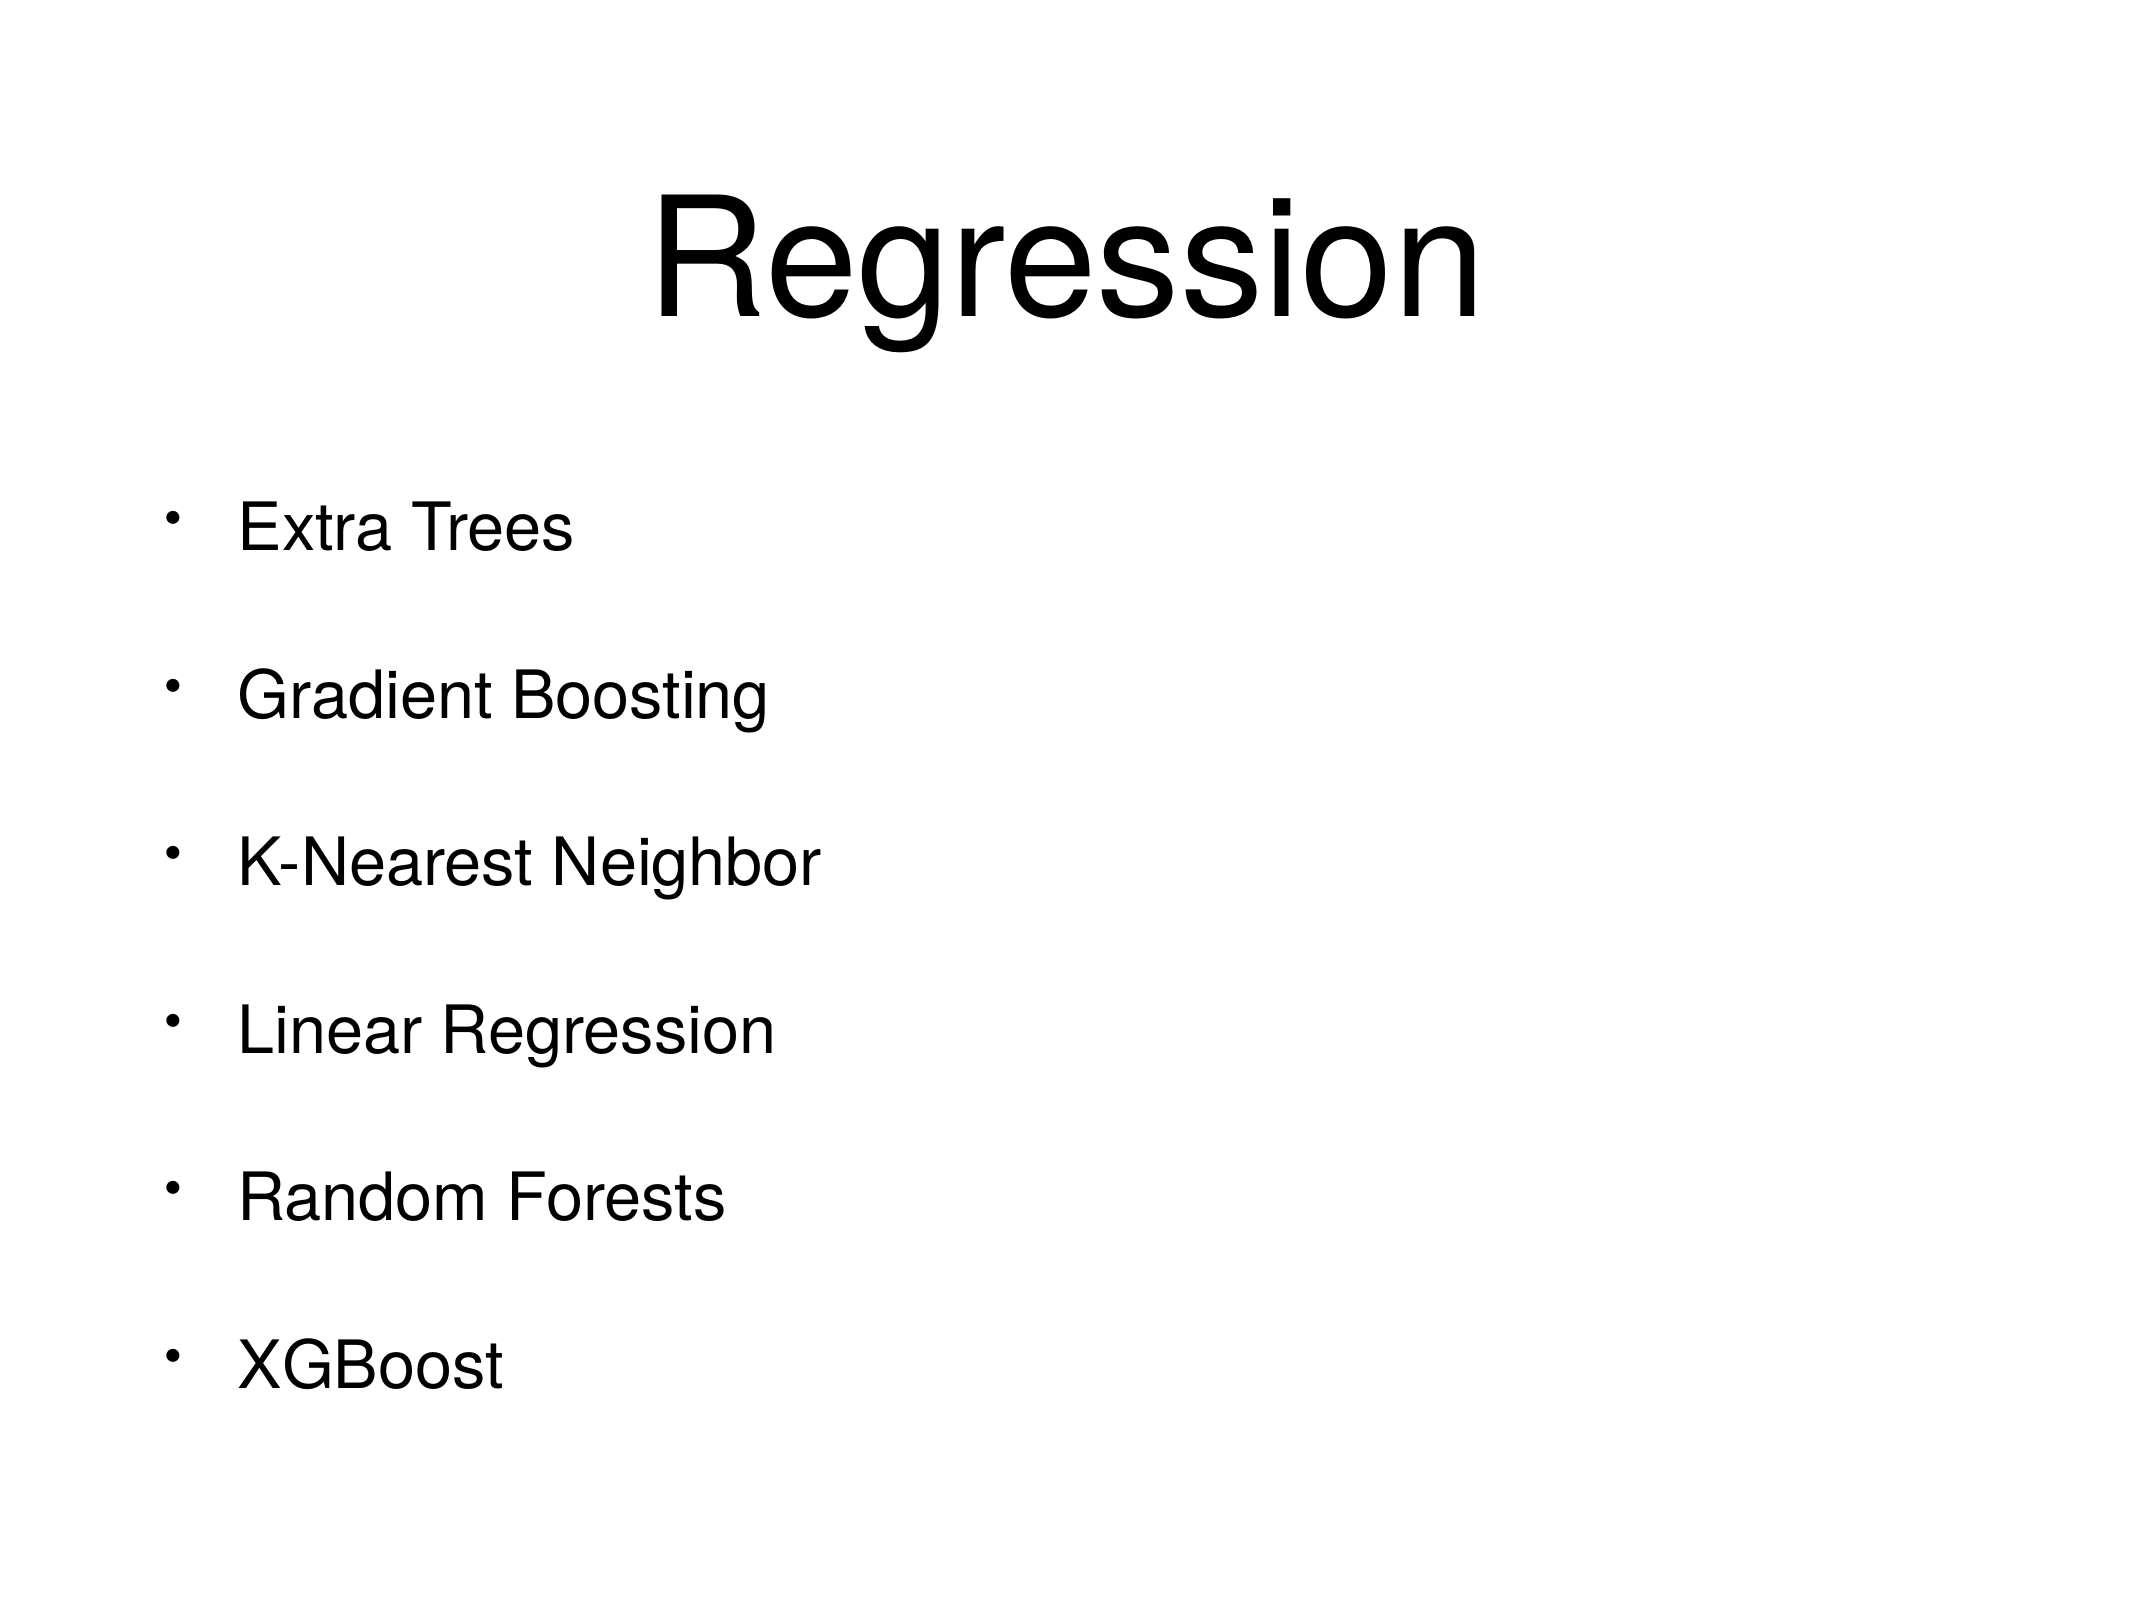

# Regression
Extra Trees
Gradient Boosting
K-Nearest Neighbor
Linear Regression
Random Forests
XGBoost
9